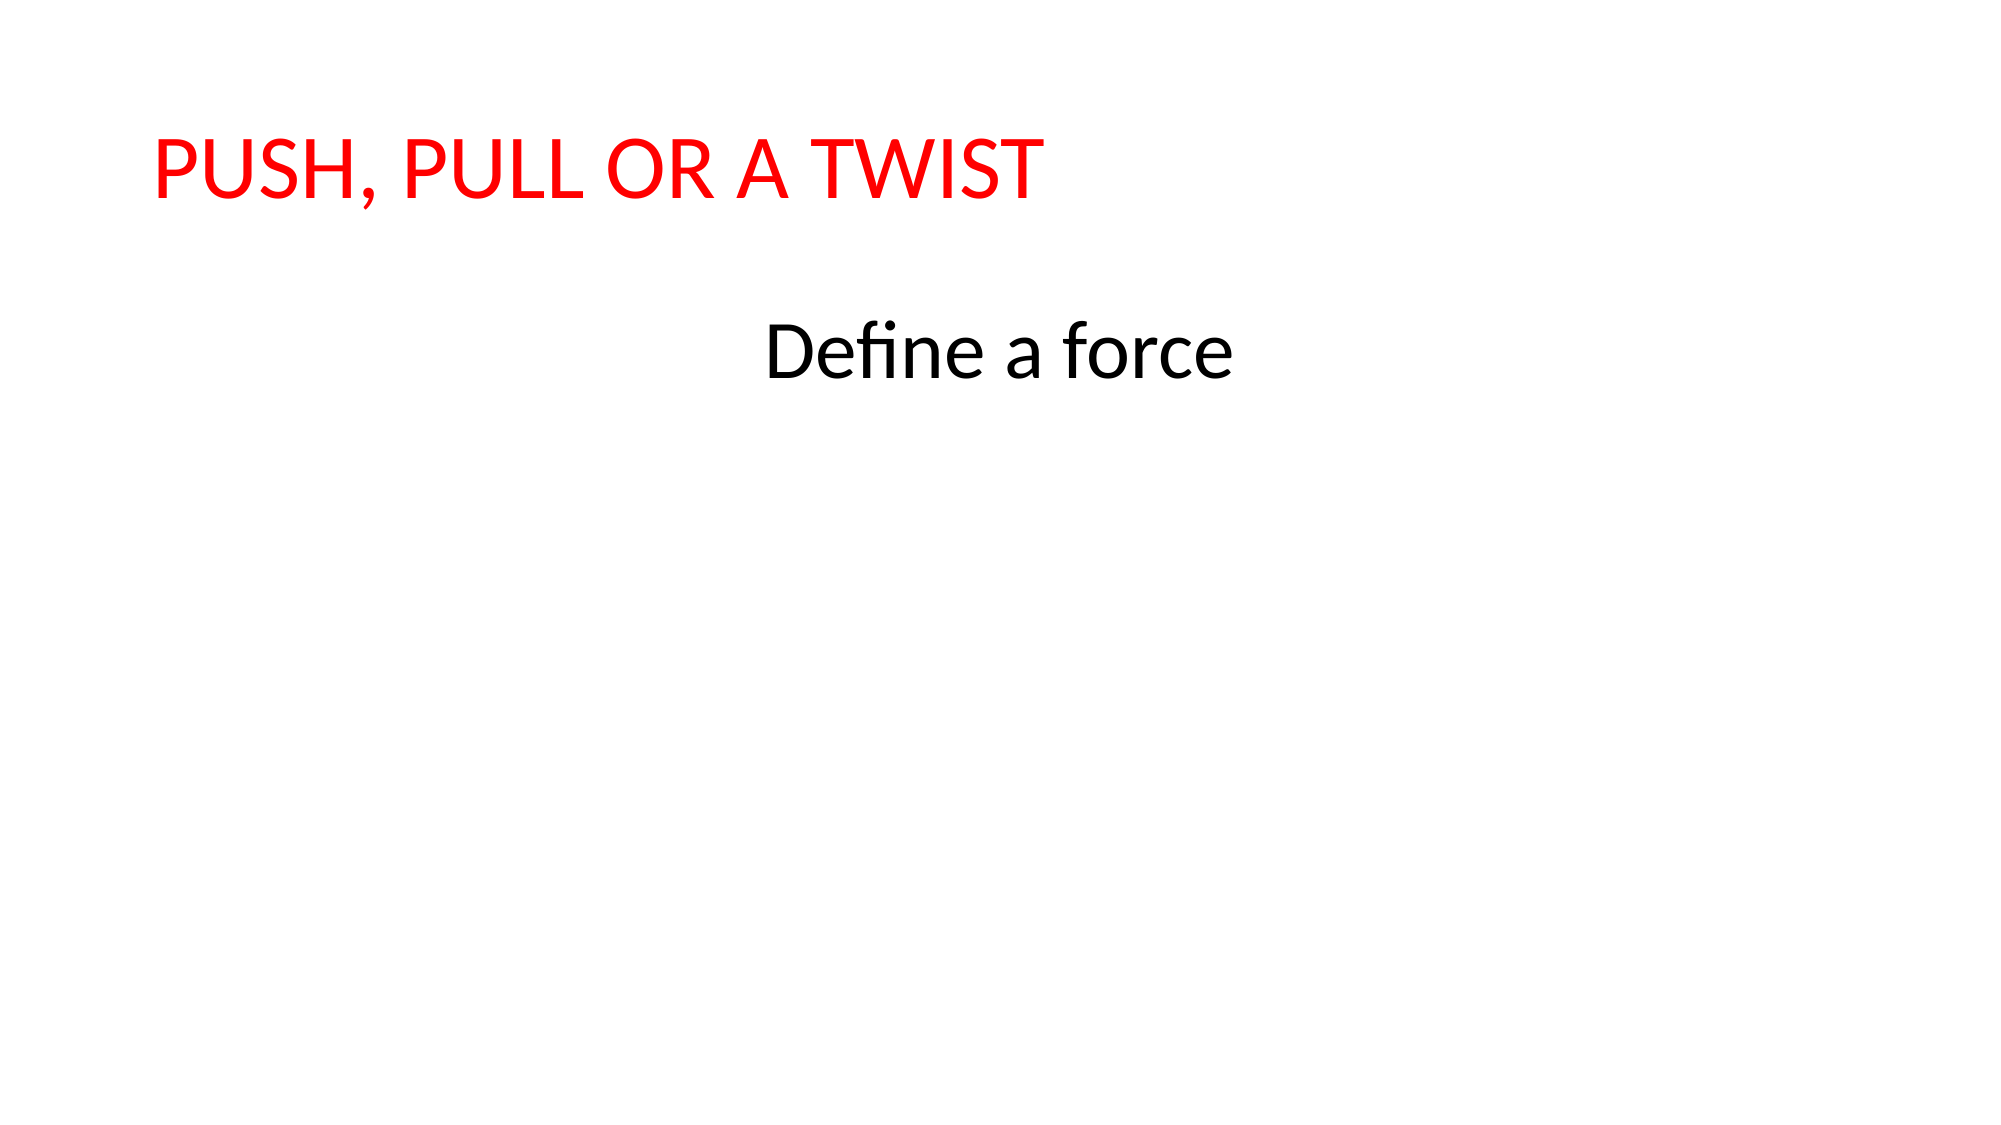

# PUSH, PULL OR A TWIST
Define a force